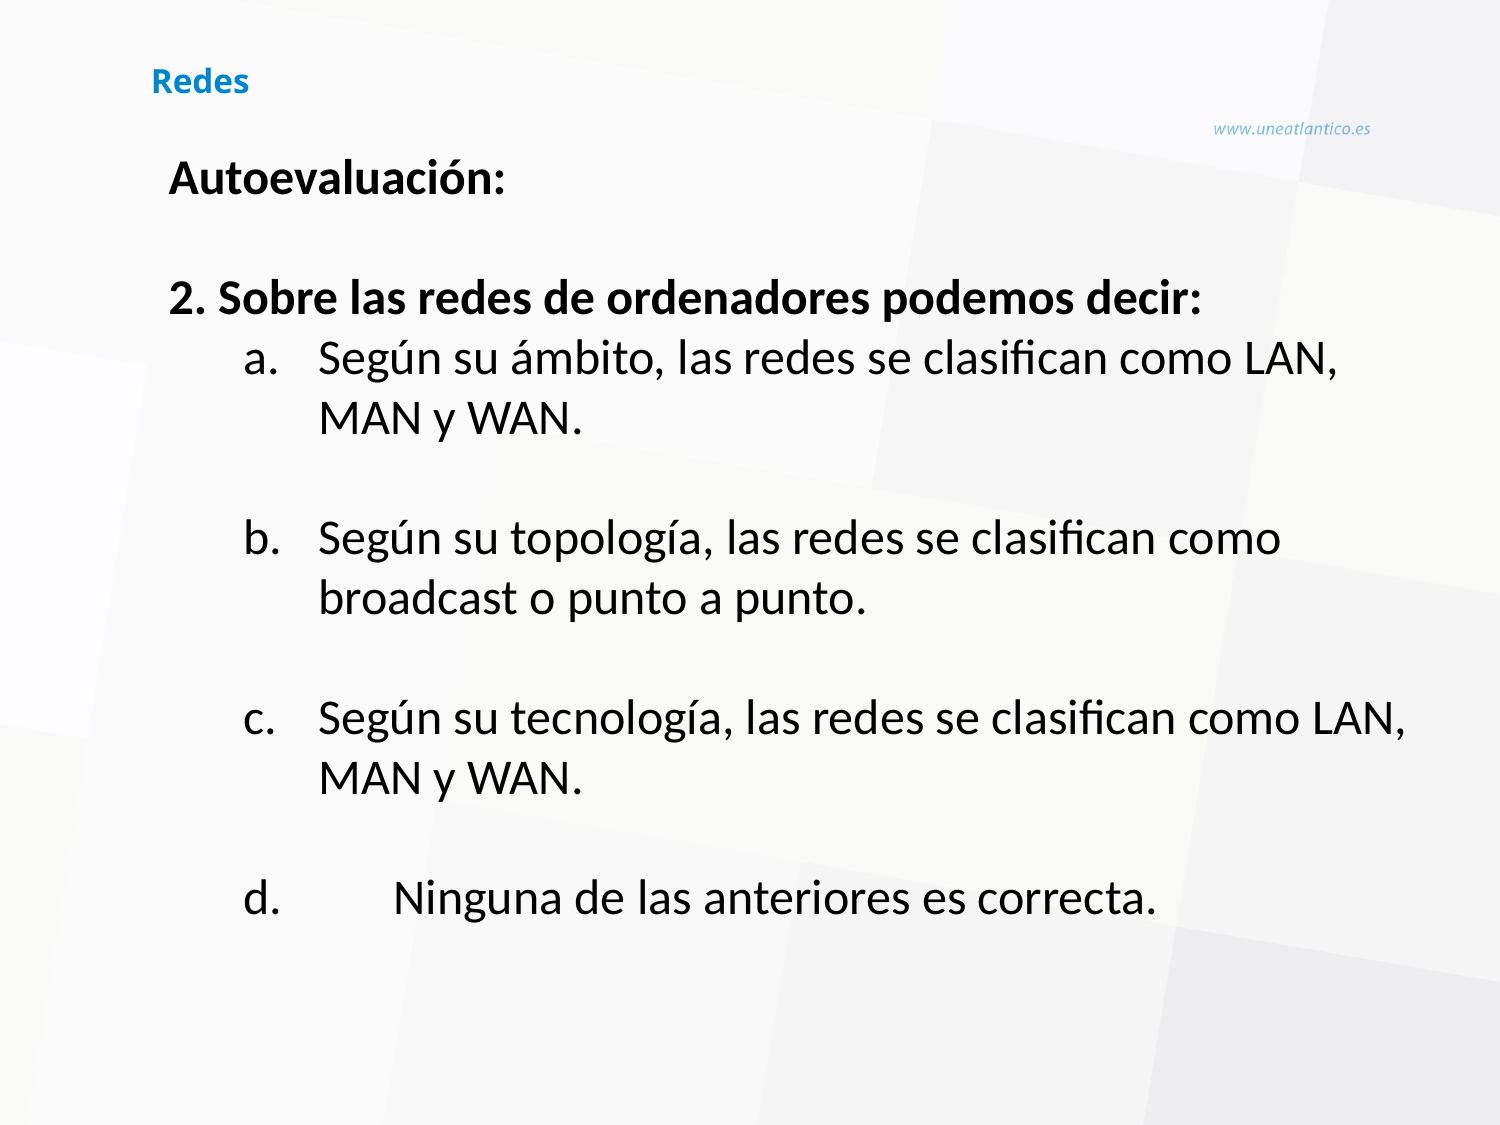

# Redes
Autoevaluación:

2. Sobre las redes de ordenadores podemos decir:
Según su ámbito, las redes se clasifican como LAN, MAN y WAN.

Según su topología, las redes se clasifican como broadcast o punto a punto.

Según su tecnología, las redes se clasifican como LAN, MAN y WAN.

d.	Ninguna de las anteriores es correcta.